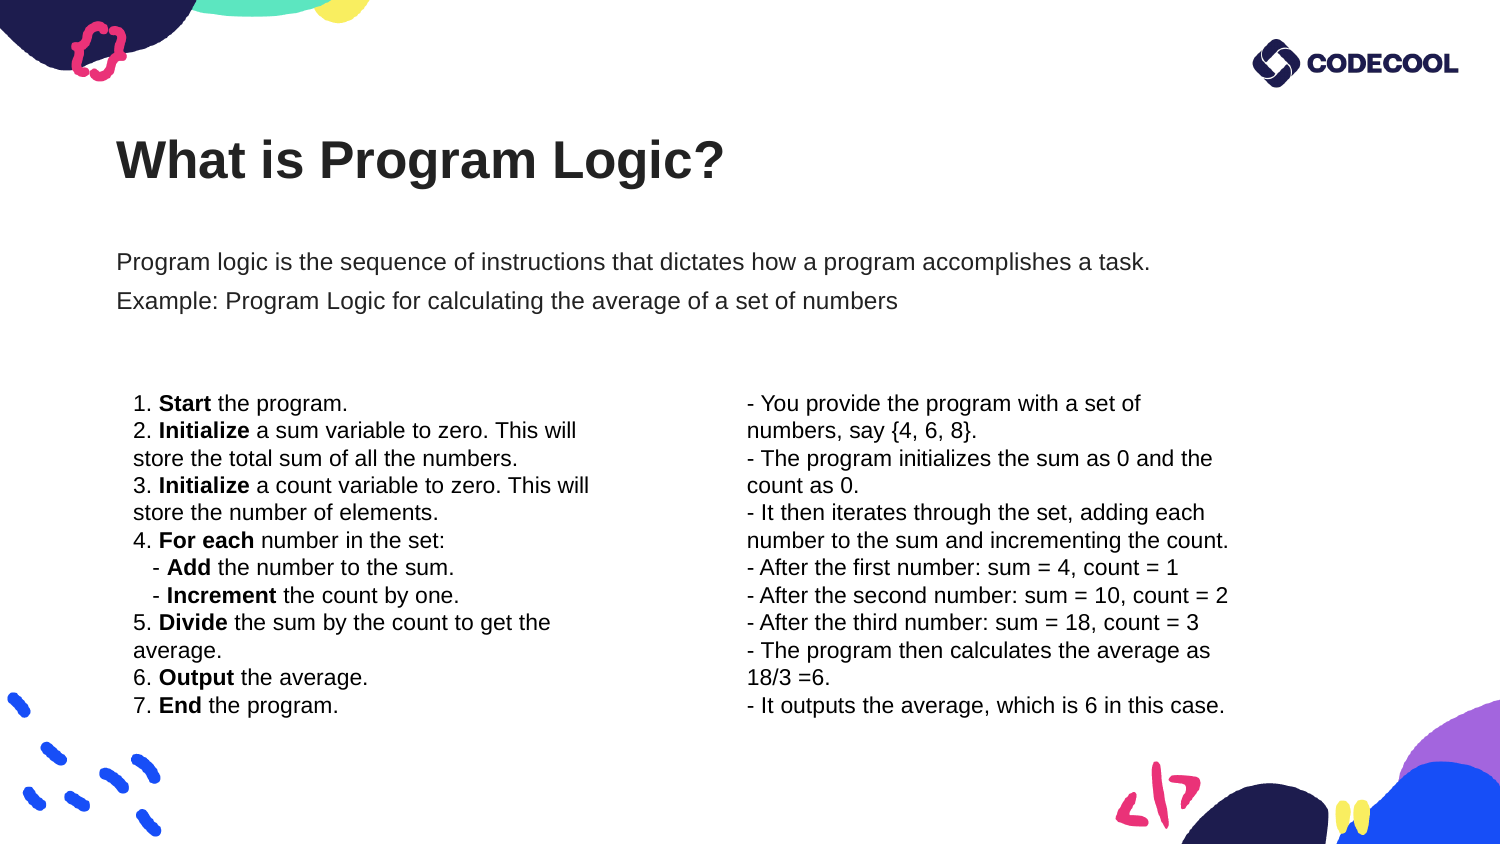

# What is Program Logic?
Program logic is the sequence of instructions that dictates how a program accomplishes a task.
Example: Program Logic for calculating the average of a set of numbers

1. Start the program.
2. Initialize a sum variable to zero. This will store the total sum of all the numbers.
3. Initialize a count variable to zero. This will store the number of elements.
4. For each number in the set:
   - Add the number to the sum.
   - Increment the count by one.
5. Divide the sum by the count to get the average.
6. Output the average.
7. End the program.

- You provide the program with a set of numbers, say {4, 6, 8}.
- The program initializes the sum as 0 and the count as 0.
- It then iterates through the set, adding each number to the sum and incrementing the count.
- After the first number: sum = 4, count = 1
- After the second number: sum = 10, count = 2
- After the third number: sum = 18, count = 3
- The program then calculates the average as 18/3 =6.
- It outputs the average, which is 6 in this case.